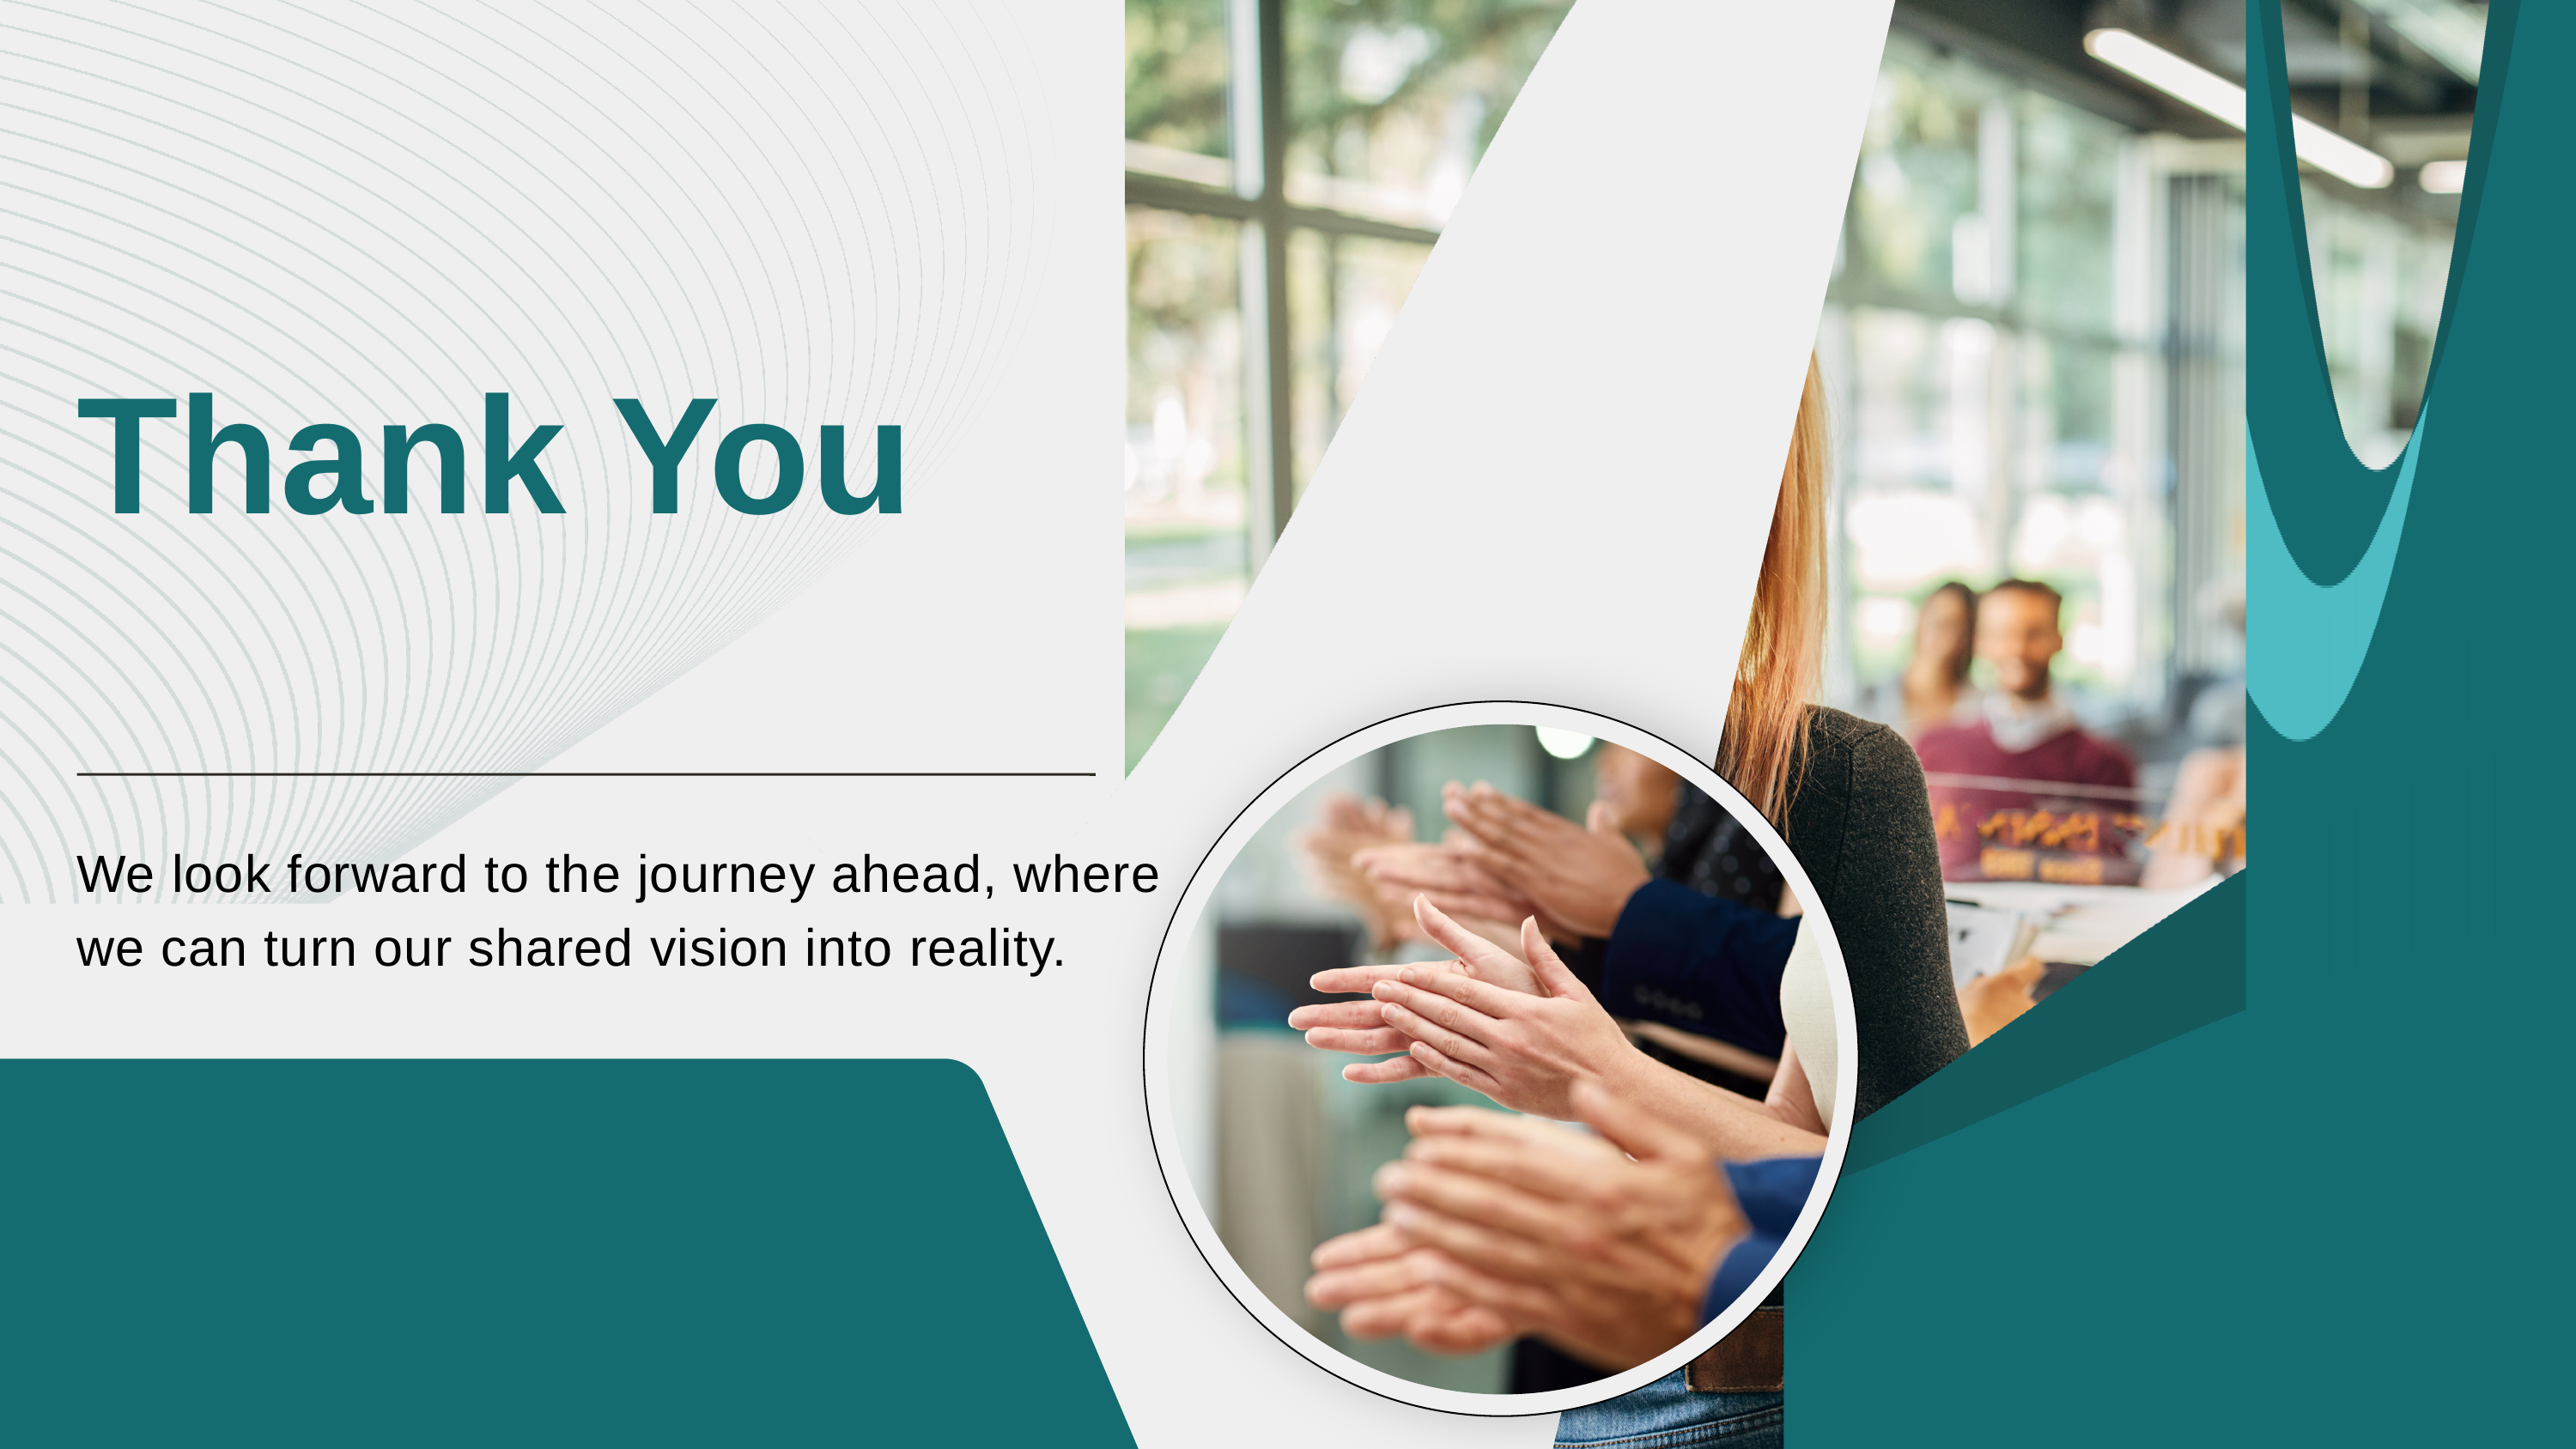

Thank You

We look forward to the journey ahead, where we can turn our shared vision into reality.